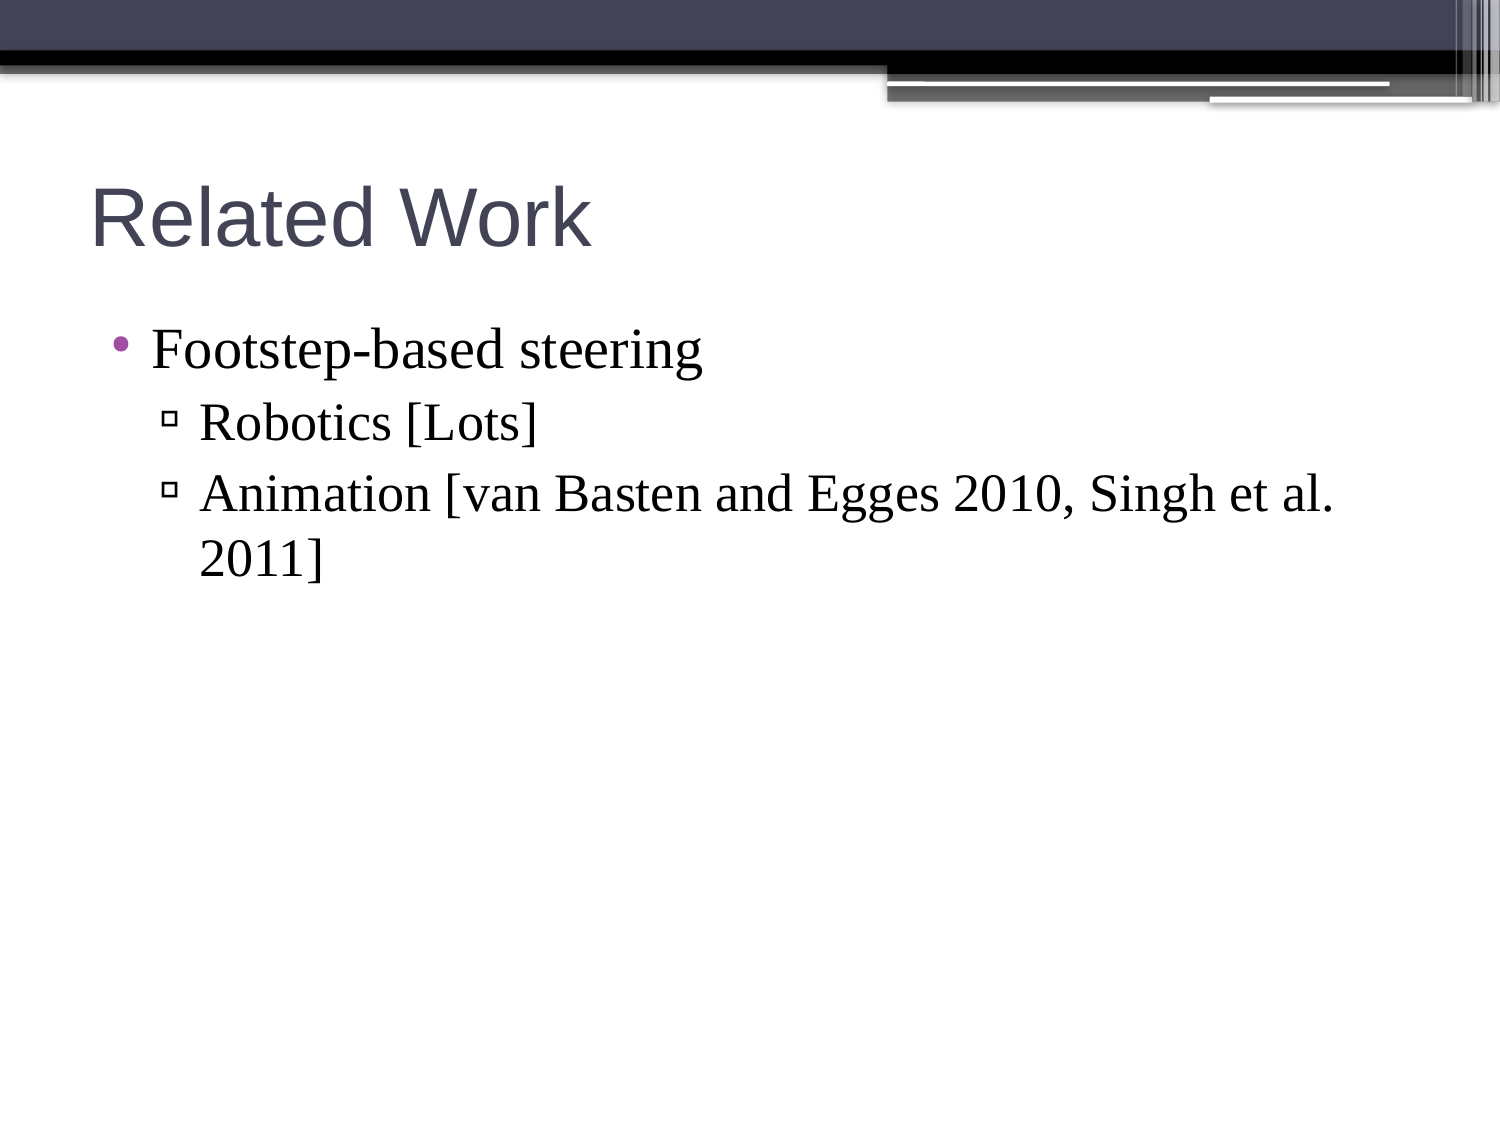

# Related Work
Footstep-based steering
Robotics [Lots]
Animation [van Basten and Egges 2010, Singh et al. 2011]